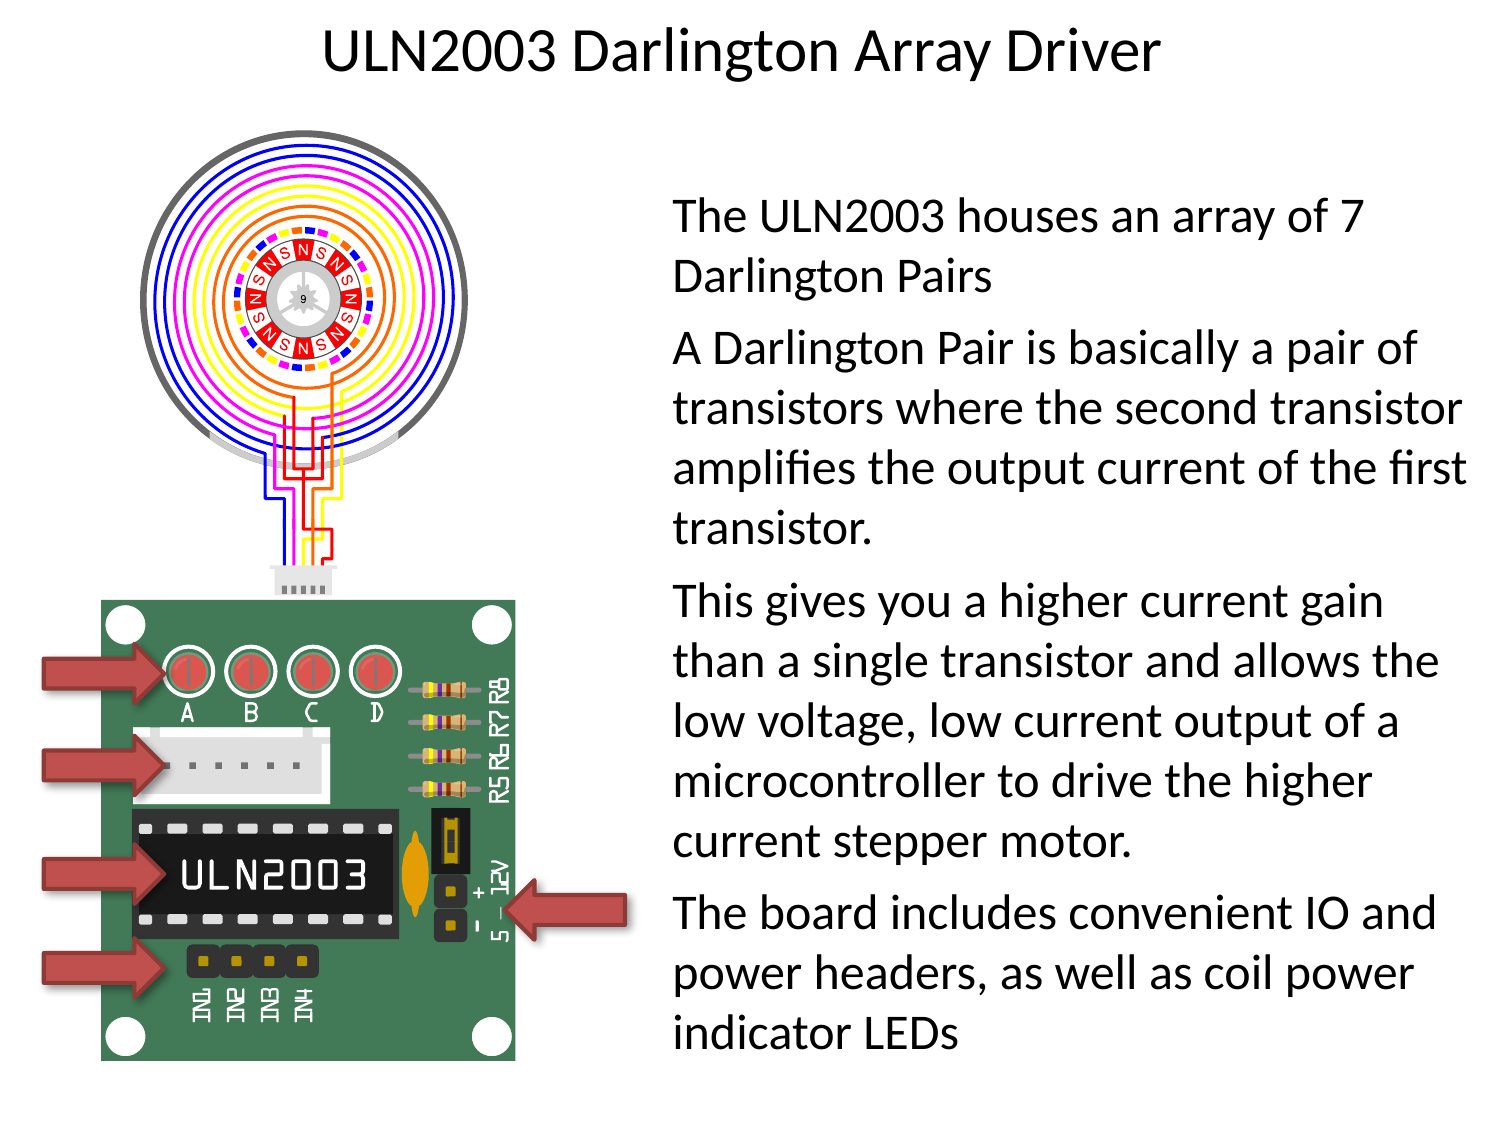

# ULN2003 Darlington Array Driver

The ULN2003 houses an array of 7 Darlington Pairs
A Darlington Pair is basically a pair of transistors where the second transistor amplifies the output current of the first transistor.
This gives you a higher current gain than a single transistor and allows the low voltage, low current output of a microcontroller to drive the higher current stepper motor.
The board includes convenient IO and power headers, as well as coil power indicator LEDs